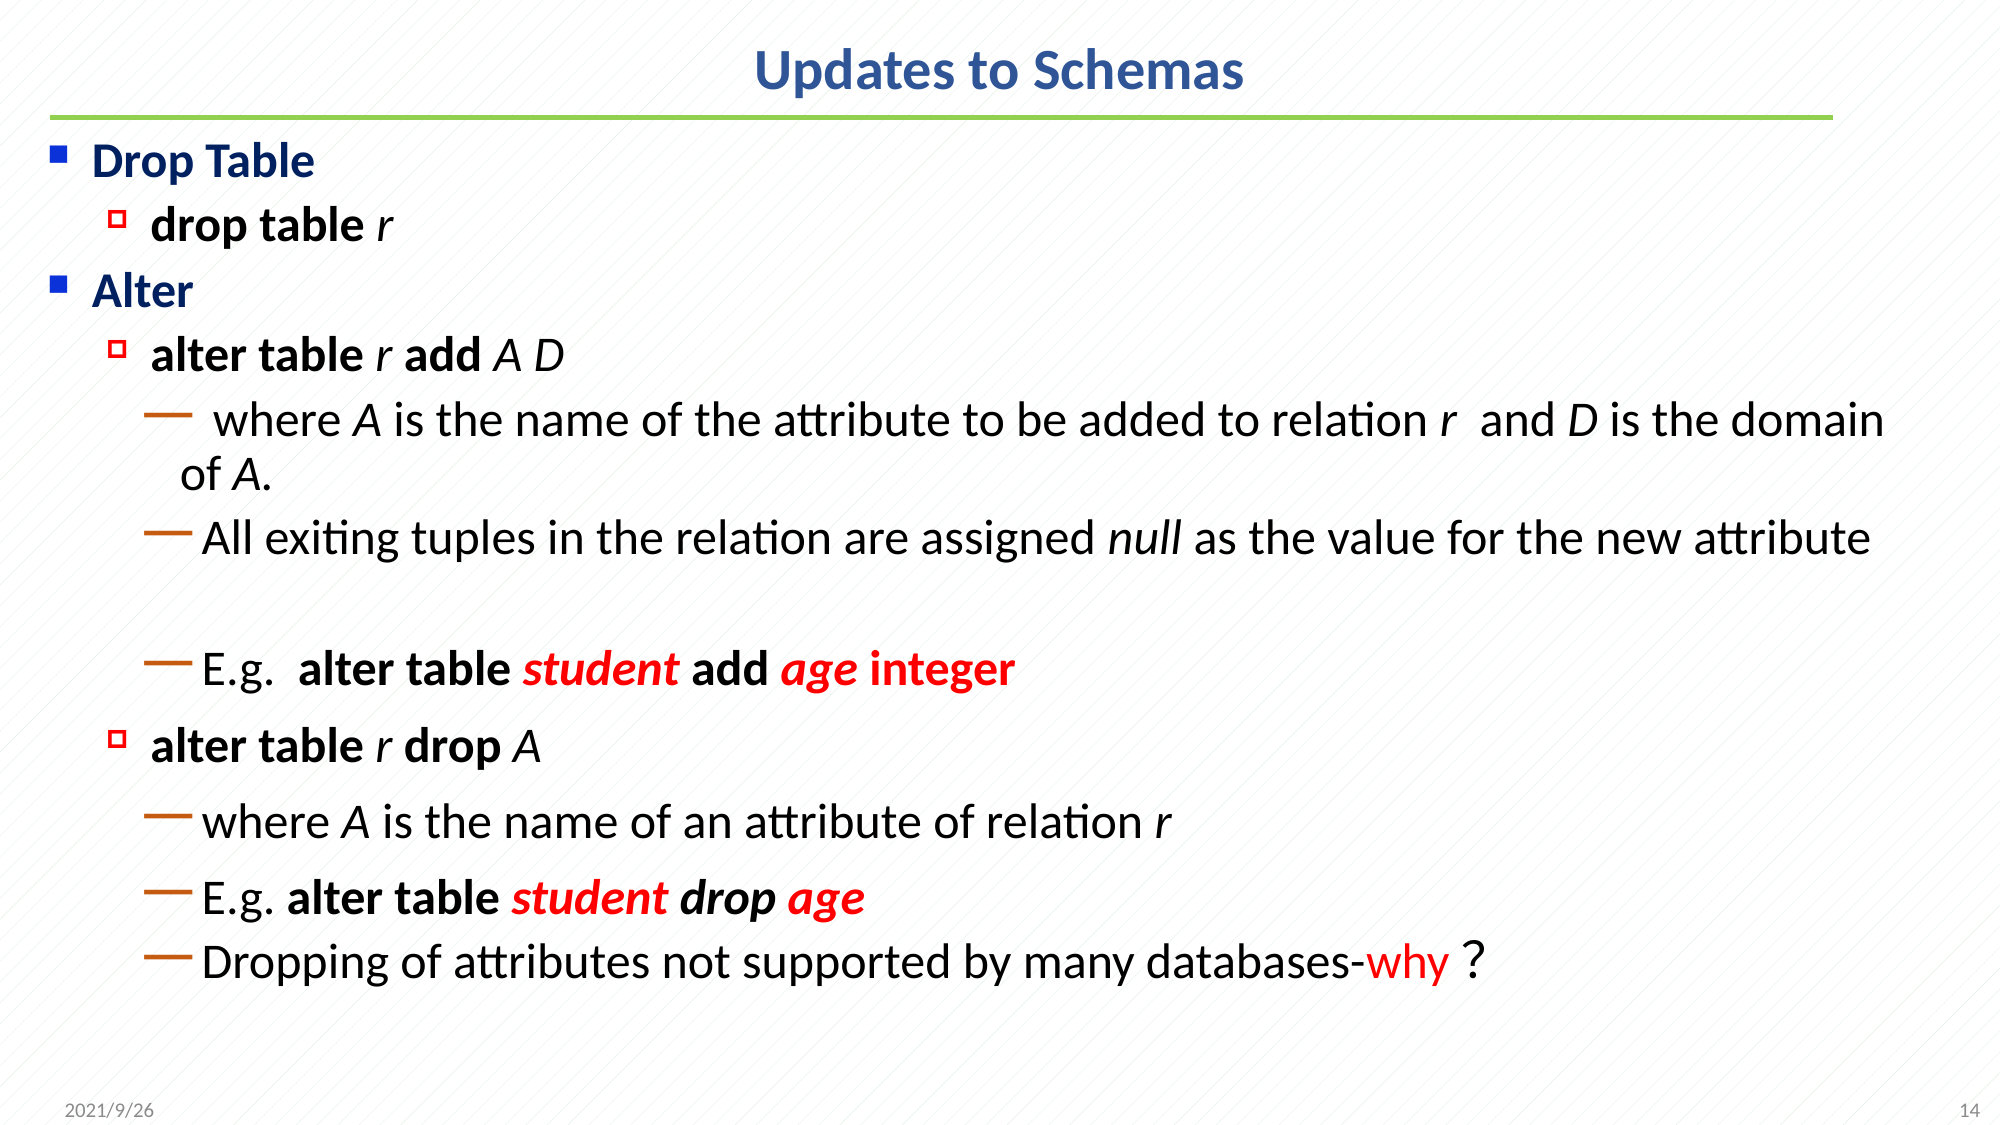

# Updates to Schemas
Drop Table
drop table r
Alter
alter table r add A D
 where A is the name of the attribute to be added to relation r  and D is the domain of A.
All exiting tuples in the relation are assigned null as the value for the new attribute
E.g.  alter table student add age integer
alter table r drop A
where A is the name of an attribute of relation r
E.g. alter table student drop age
Dropping of attributes not supported by many databases-why？
14
2021/9/26